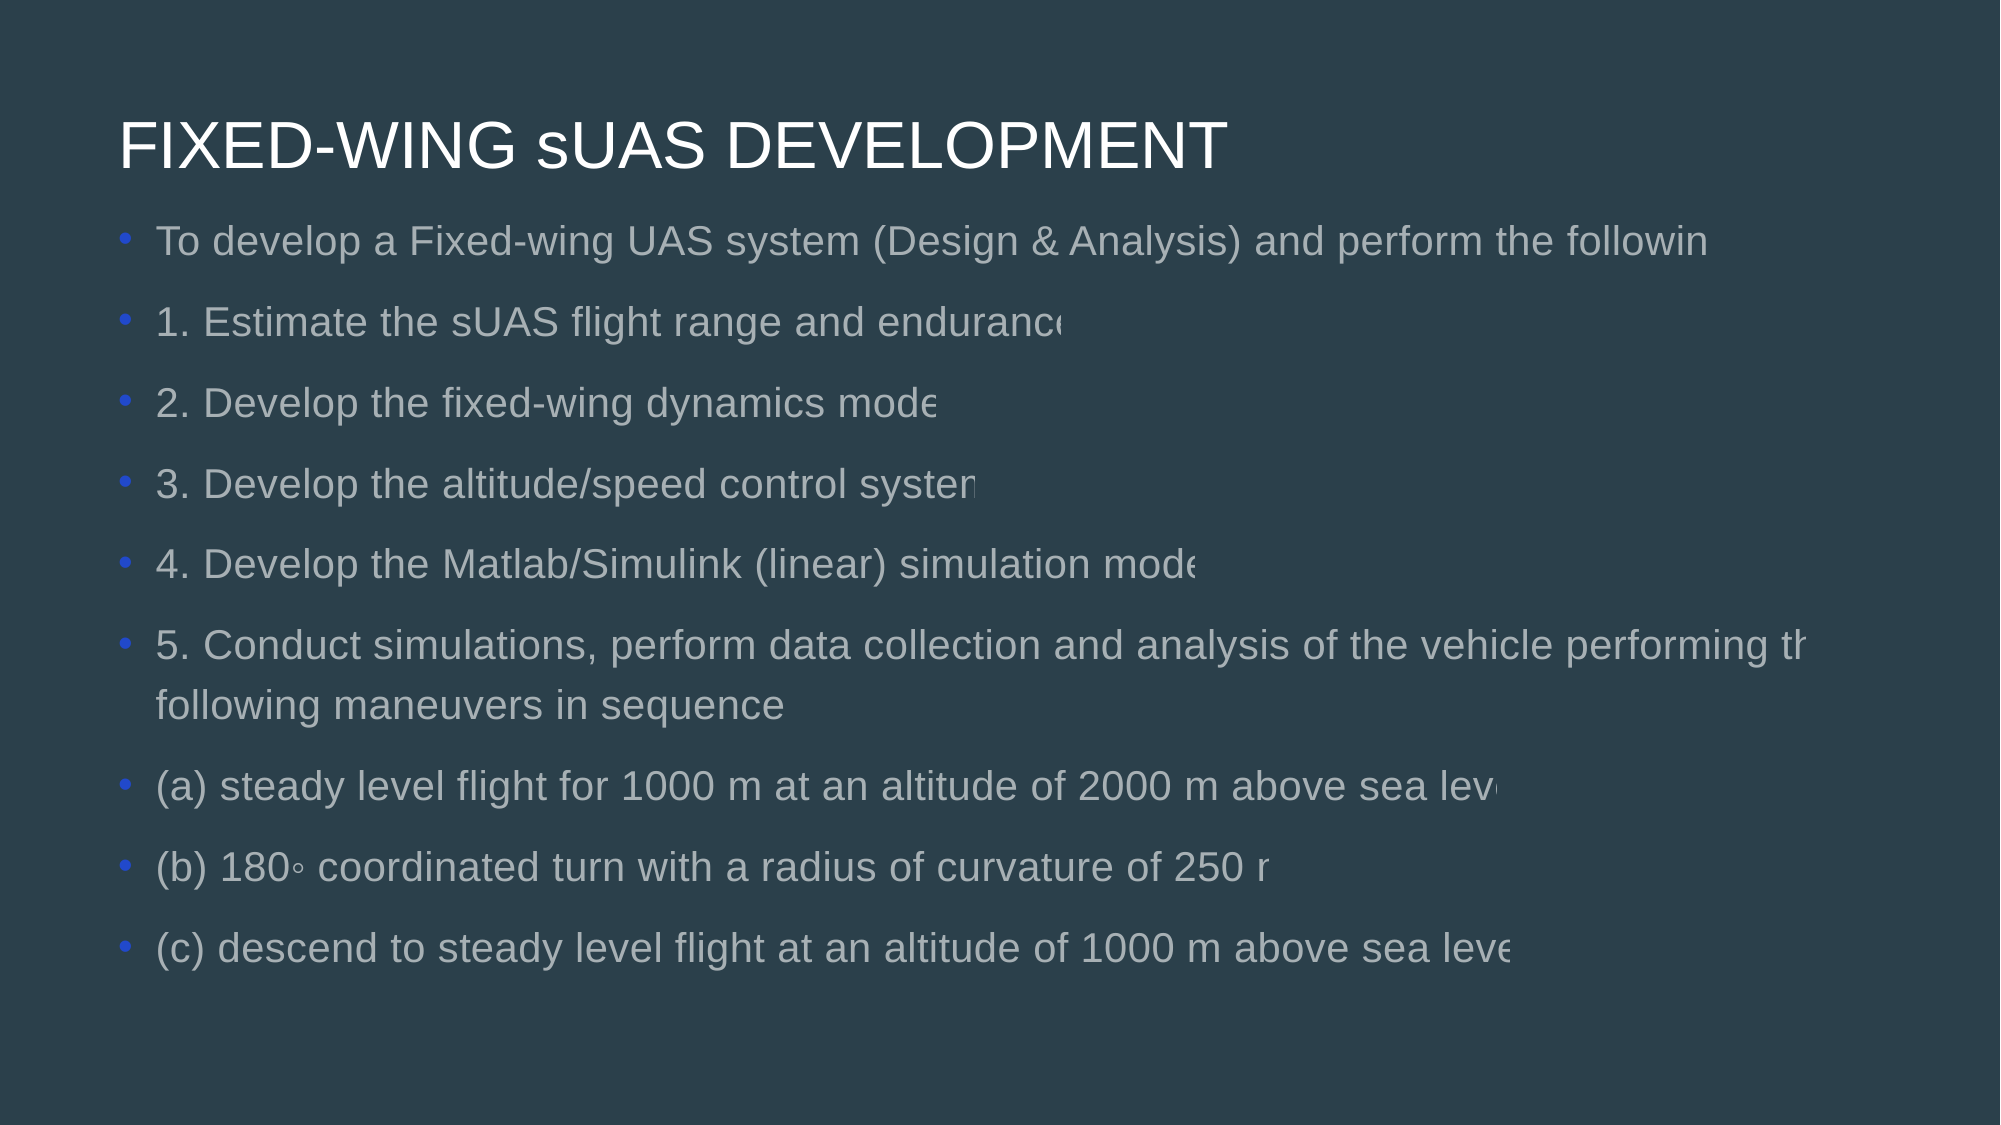

# FIXED-WING sUAS DEVELOPMENT
To develop a Fixed-wing UAS system (Design & Analysis) and perform the following:
1. Estimate the sUAS flight range and endurance
2. Develop the fixed-wing dynamics model
3. Develop the altitude/speed control system
4. Develop the Matlab/Simulink (linear) simulation model
5. Conduct simulations, perform data collection and analysis of the vehicle performing the following maneuvers in sequence:
(a) steady level flight for 1000 m at an altitude of 2000 m above sea level
(b) 180◦ coordinated turn with a radius of curvature of 250 m
(c) descend to steady level flight at an altitude of 1000 m above sea level.